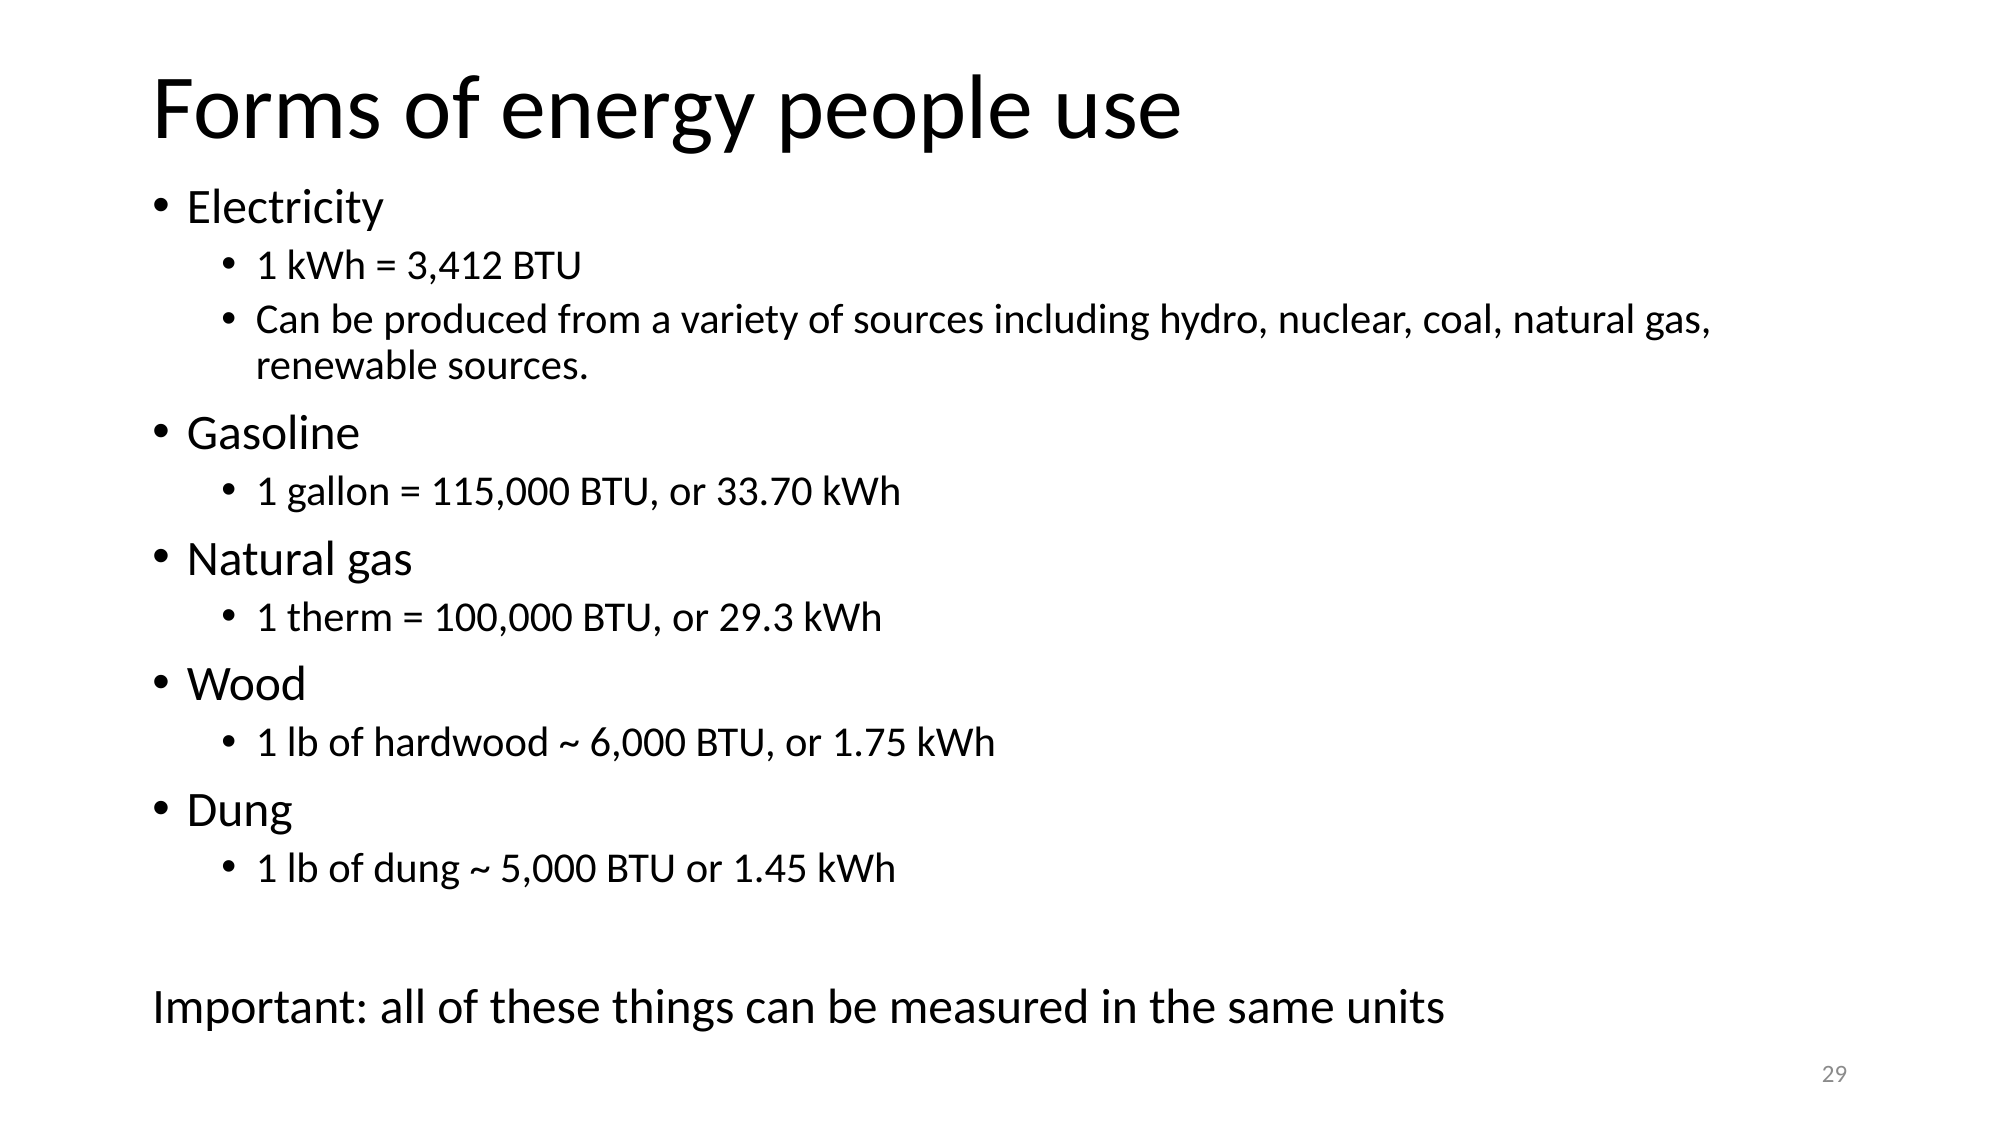

# Forms of energy people use
Electricity
1 kWh = 3,412 BTU
Can be produced from a variety of sources including hydro, nuclear, coal, natural gas, renewable sources.
Gasoline
1 gallon = 115,000 BTU, or 33.70 kWh
Natural gas
1 therm = 100,000 BTU, or 29.3 kWh
Wood
1 lb of hardwood ~ 6,000 BTU, or 1.75 kWh
Dung
1 lb of dung ~ 5,000 BTU or 1.45 kWh

Important: all of these things can be measured in the same units

29